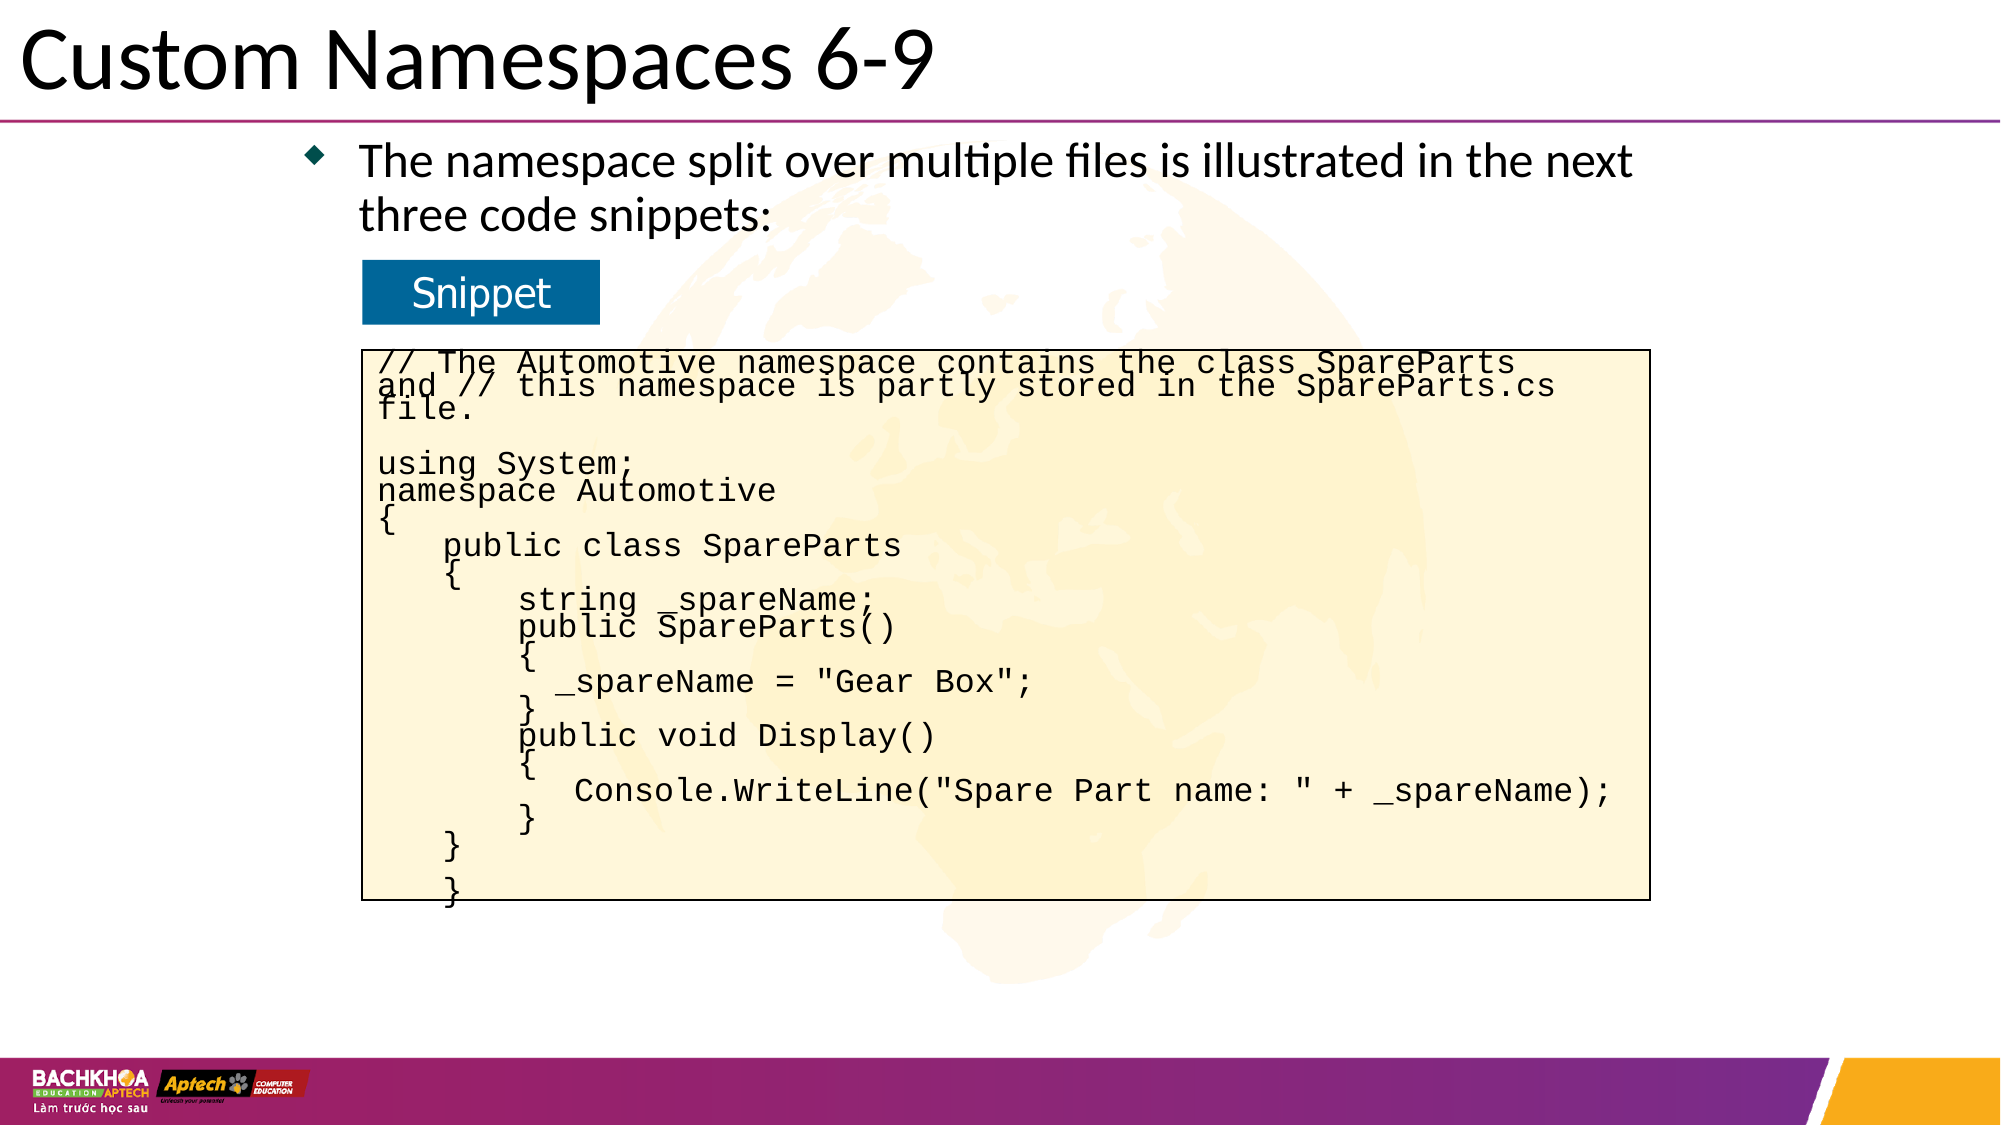

# Custom Namespaces 6-9

The namespace split over multiple files is illustrated in the next three code snippets:
Snippet
// The Automotive namespace contains the class SpareParts and // this namespace is partly stored in the SpareParts.cs file.

using System;
namespace Automotive
{
public class SpareParts
{
string _spareName;
public SpareParts()
{
_spareName = "Gear Box";
}
public void Display()
{
Console.WriteLine("Spare Part name: " + _spareName);
}
}
}